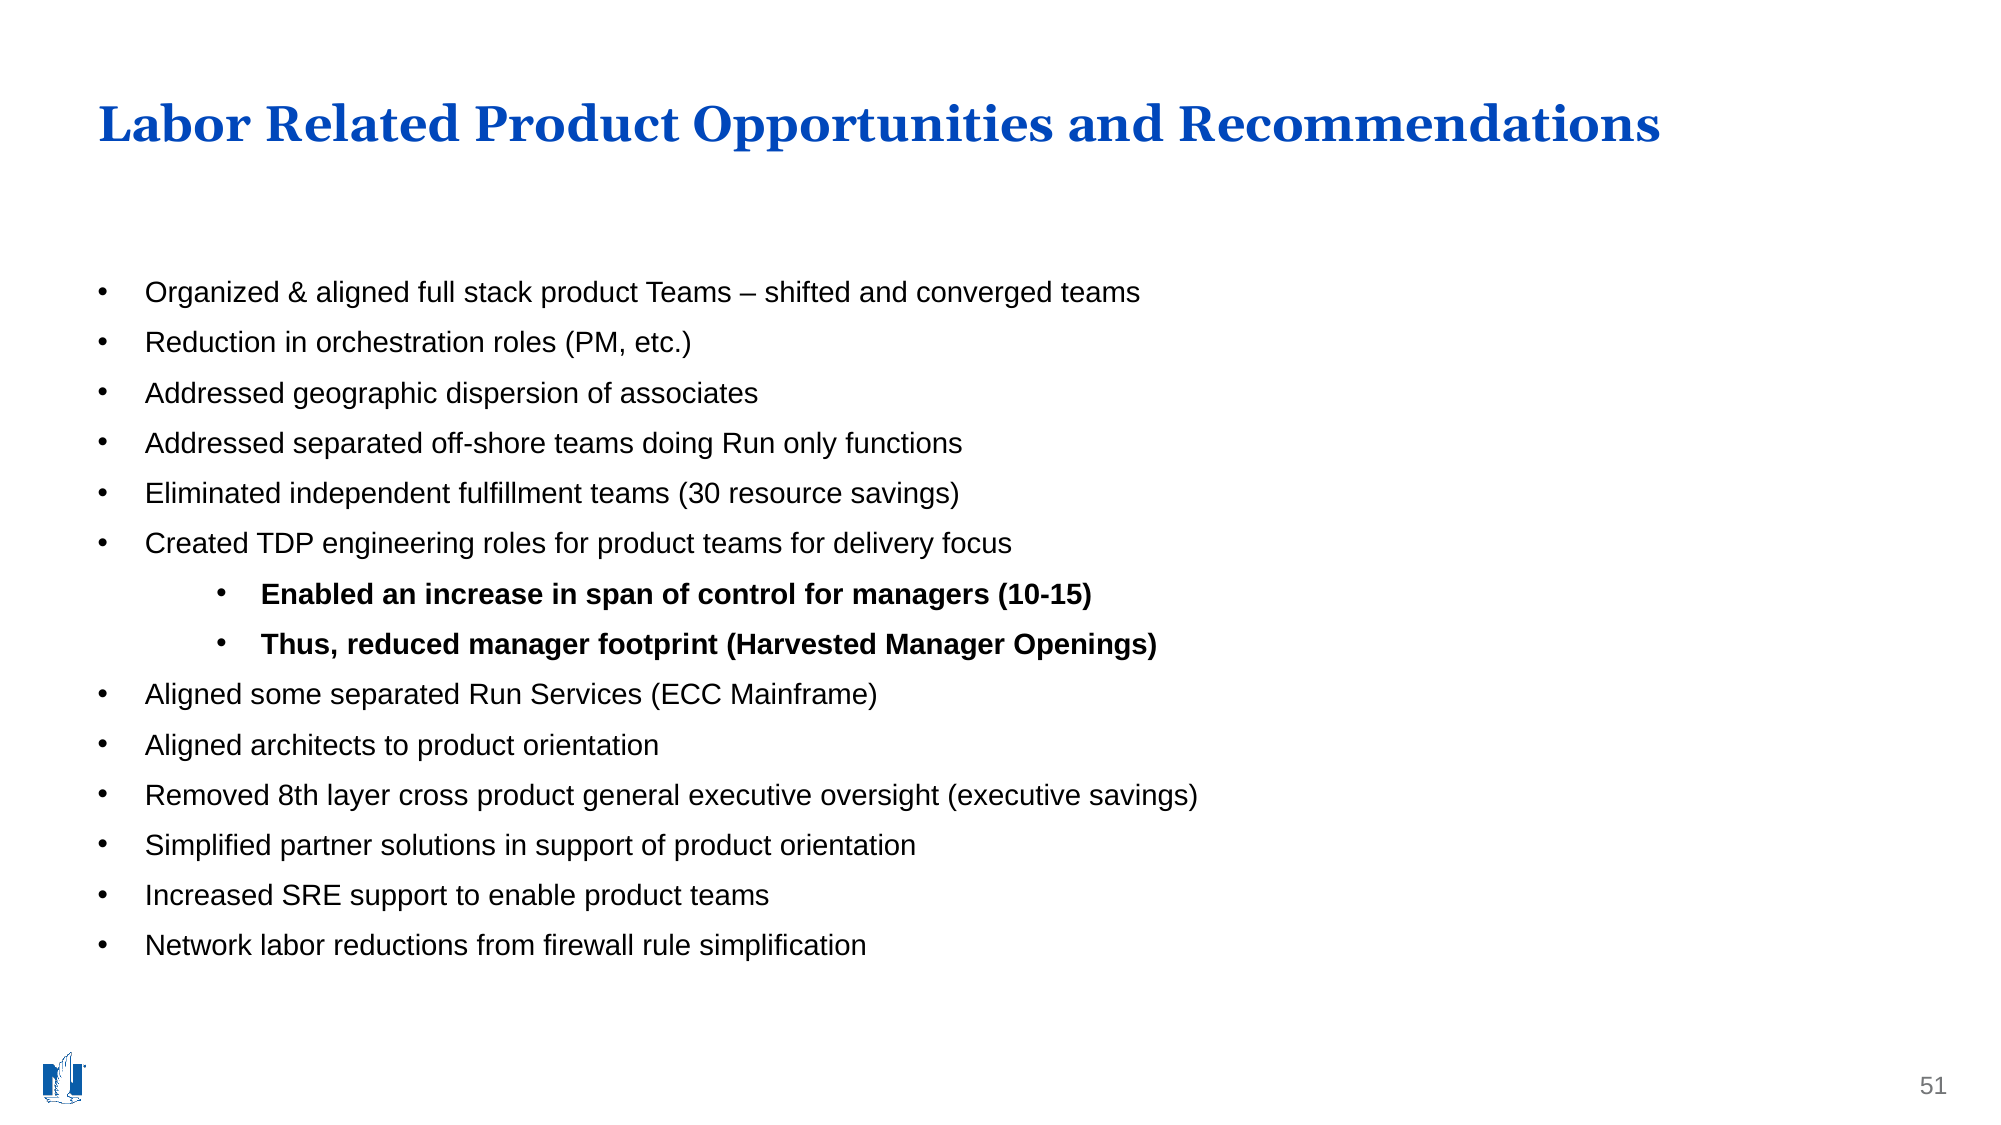

# Labor Related Product Opportunities and Recommendations
Organized & aligned full stack product Teams – shifted and converged teams
Reduction in orchestration roles (PM, etc.)
Addressed geographic dispersion of associates
Addressed separated off-shore teams doing Run only functions
Eliminated independent fulfillment teams (30 resource savings)
Created TDP engineering roles for product teams for delivery focus
Enabled an increase in span of control for managers (10-15)
Thus, reduced manager footprint (Harvested Manager Openings)
Aligned some separated Run Services (ECC Mainframe)
Aligned architects to product orientation
Removed 8th layer cross product general executive oversight (executive savings)
Simplified partner solutions in support of product orientation
Increased SRE support to enable product teams
Network labor reductions from firewall rule simplification
51